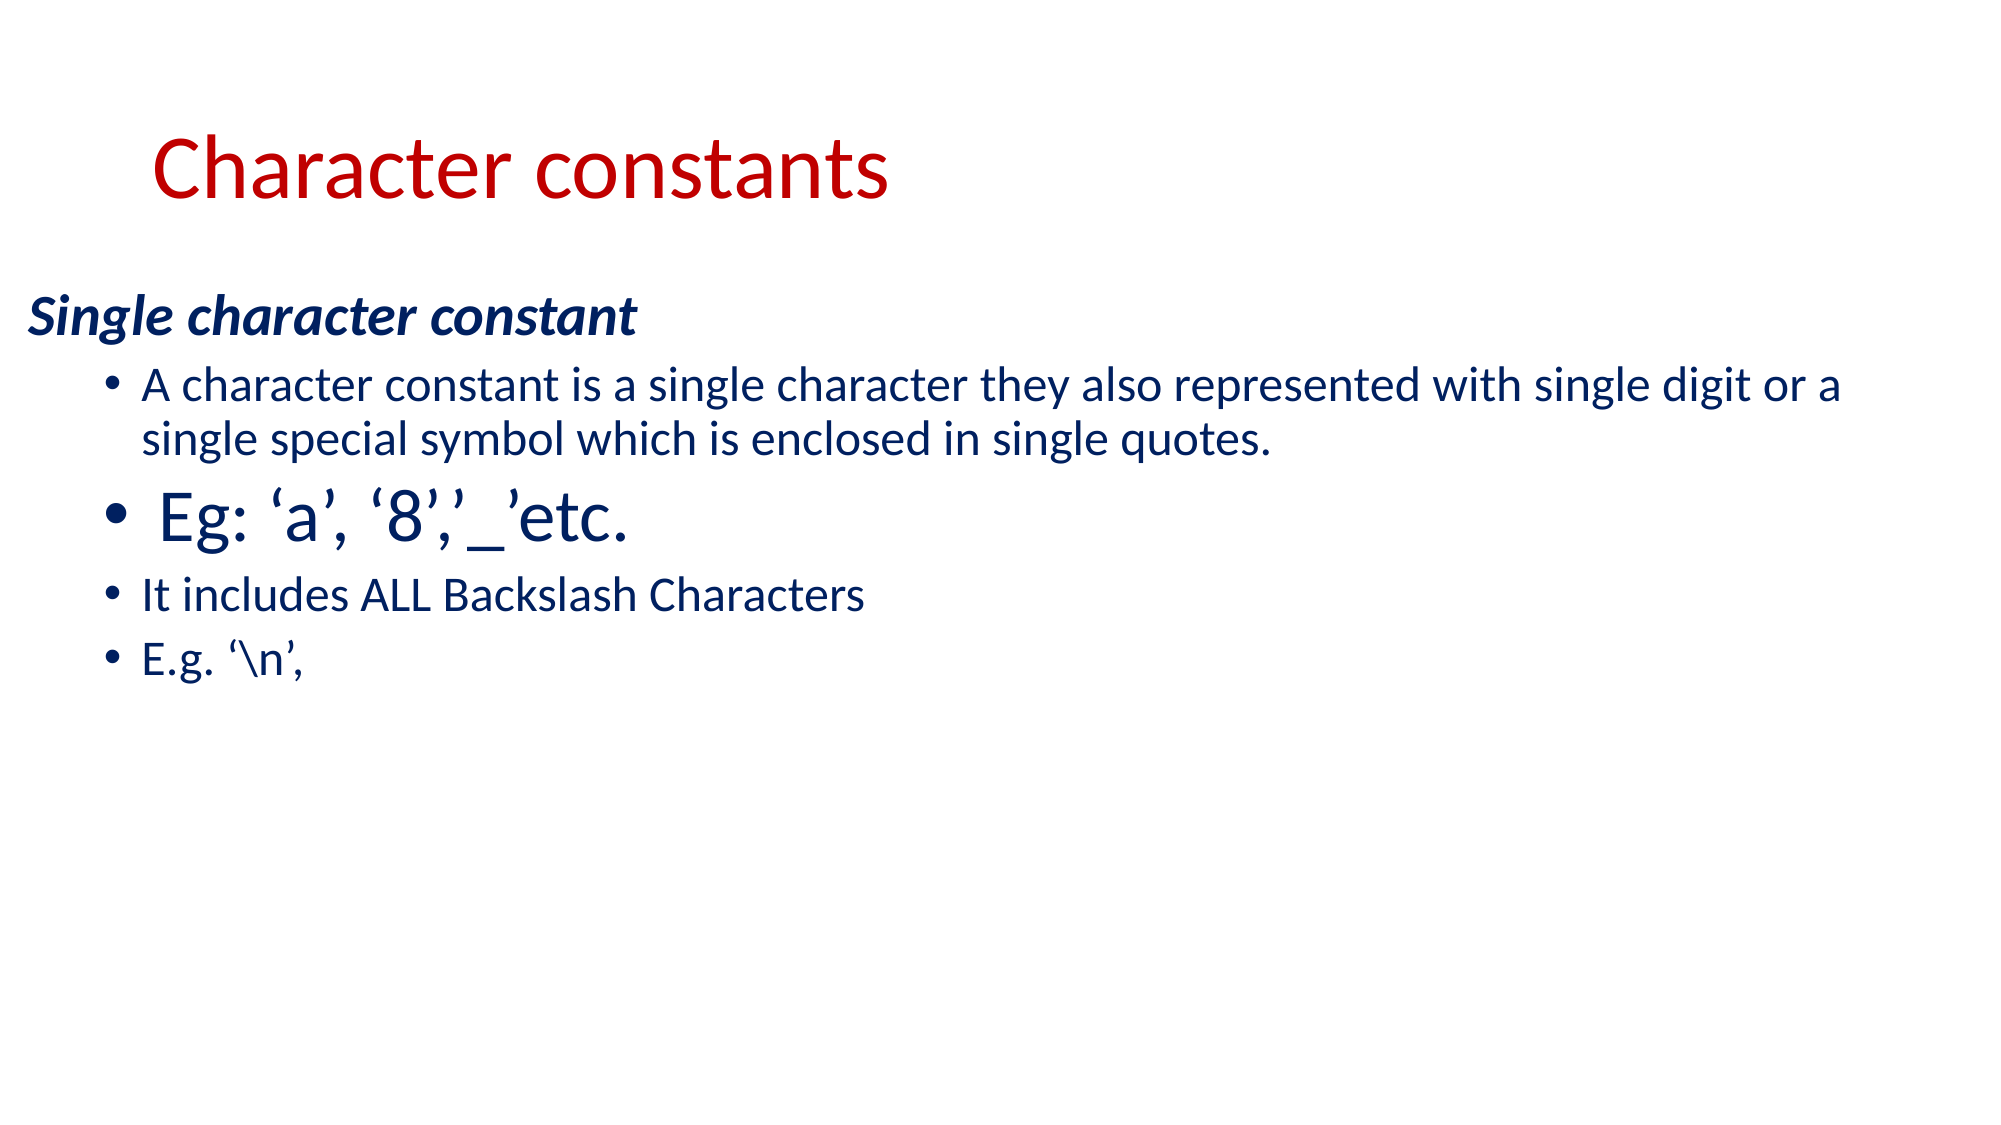

# Character constants
Single character constant
A character constant is a single character they also represented with single digit or a single special symbol which is enclosed in single quotes.
 Eg: ‘a’, ‘8’,’_’etc.
It includes ALL Backslash Characters
E.g. ‘\n’,